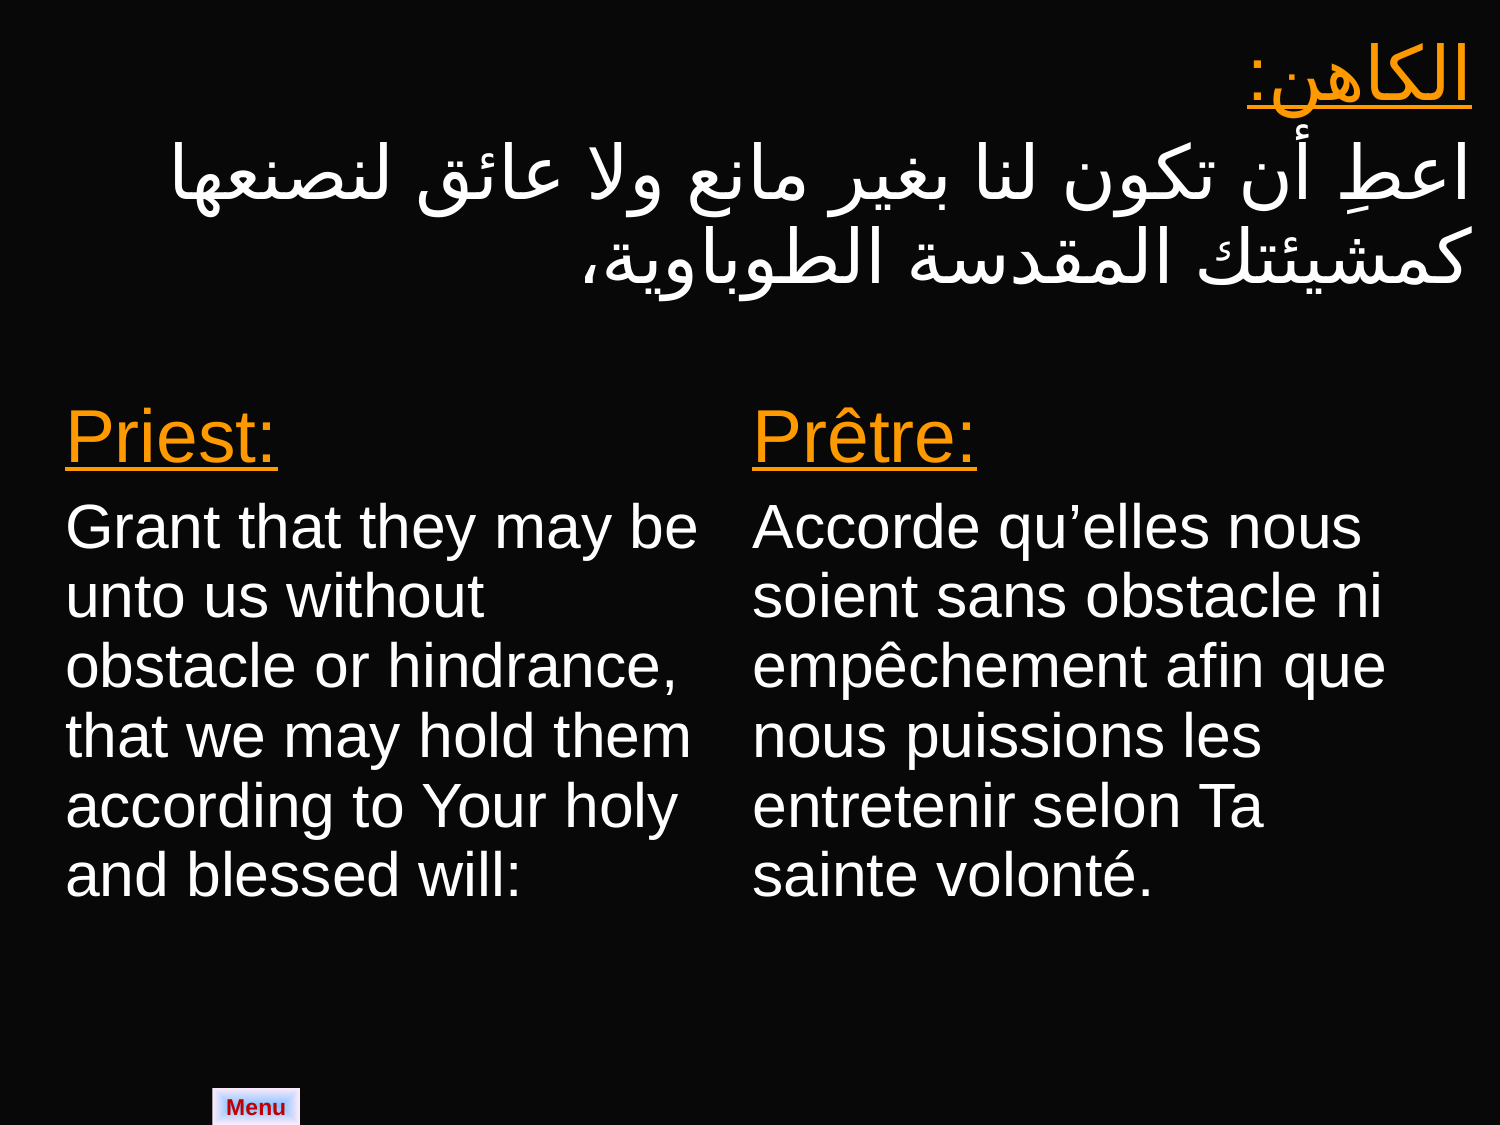

| الكاهن: اعطِ أن تكون لنا بغير مانع ولا عائق لنصنعها كمشيئتك المقدسة الطوباوية، |
| --- |
| Priest: Grant that they may be unto us without obstacle or hindrance, that we may hold them according to Your holy and blessed will: | Prêtre: Accorde qu’elles nous soient sans obstacle ni empêchement afin que nous puissions les entretenir selon Ta sainte volonté. |
| --- | --- |
Menu